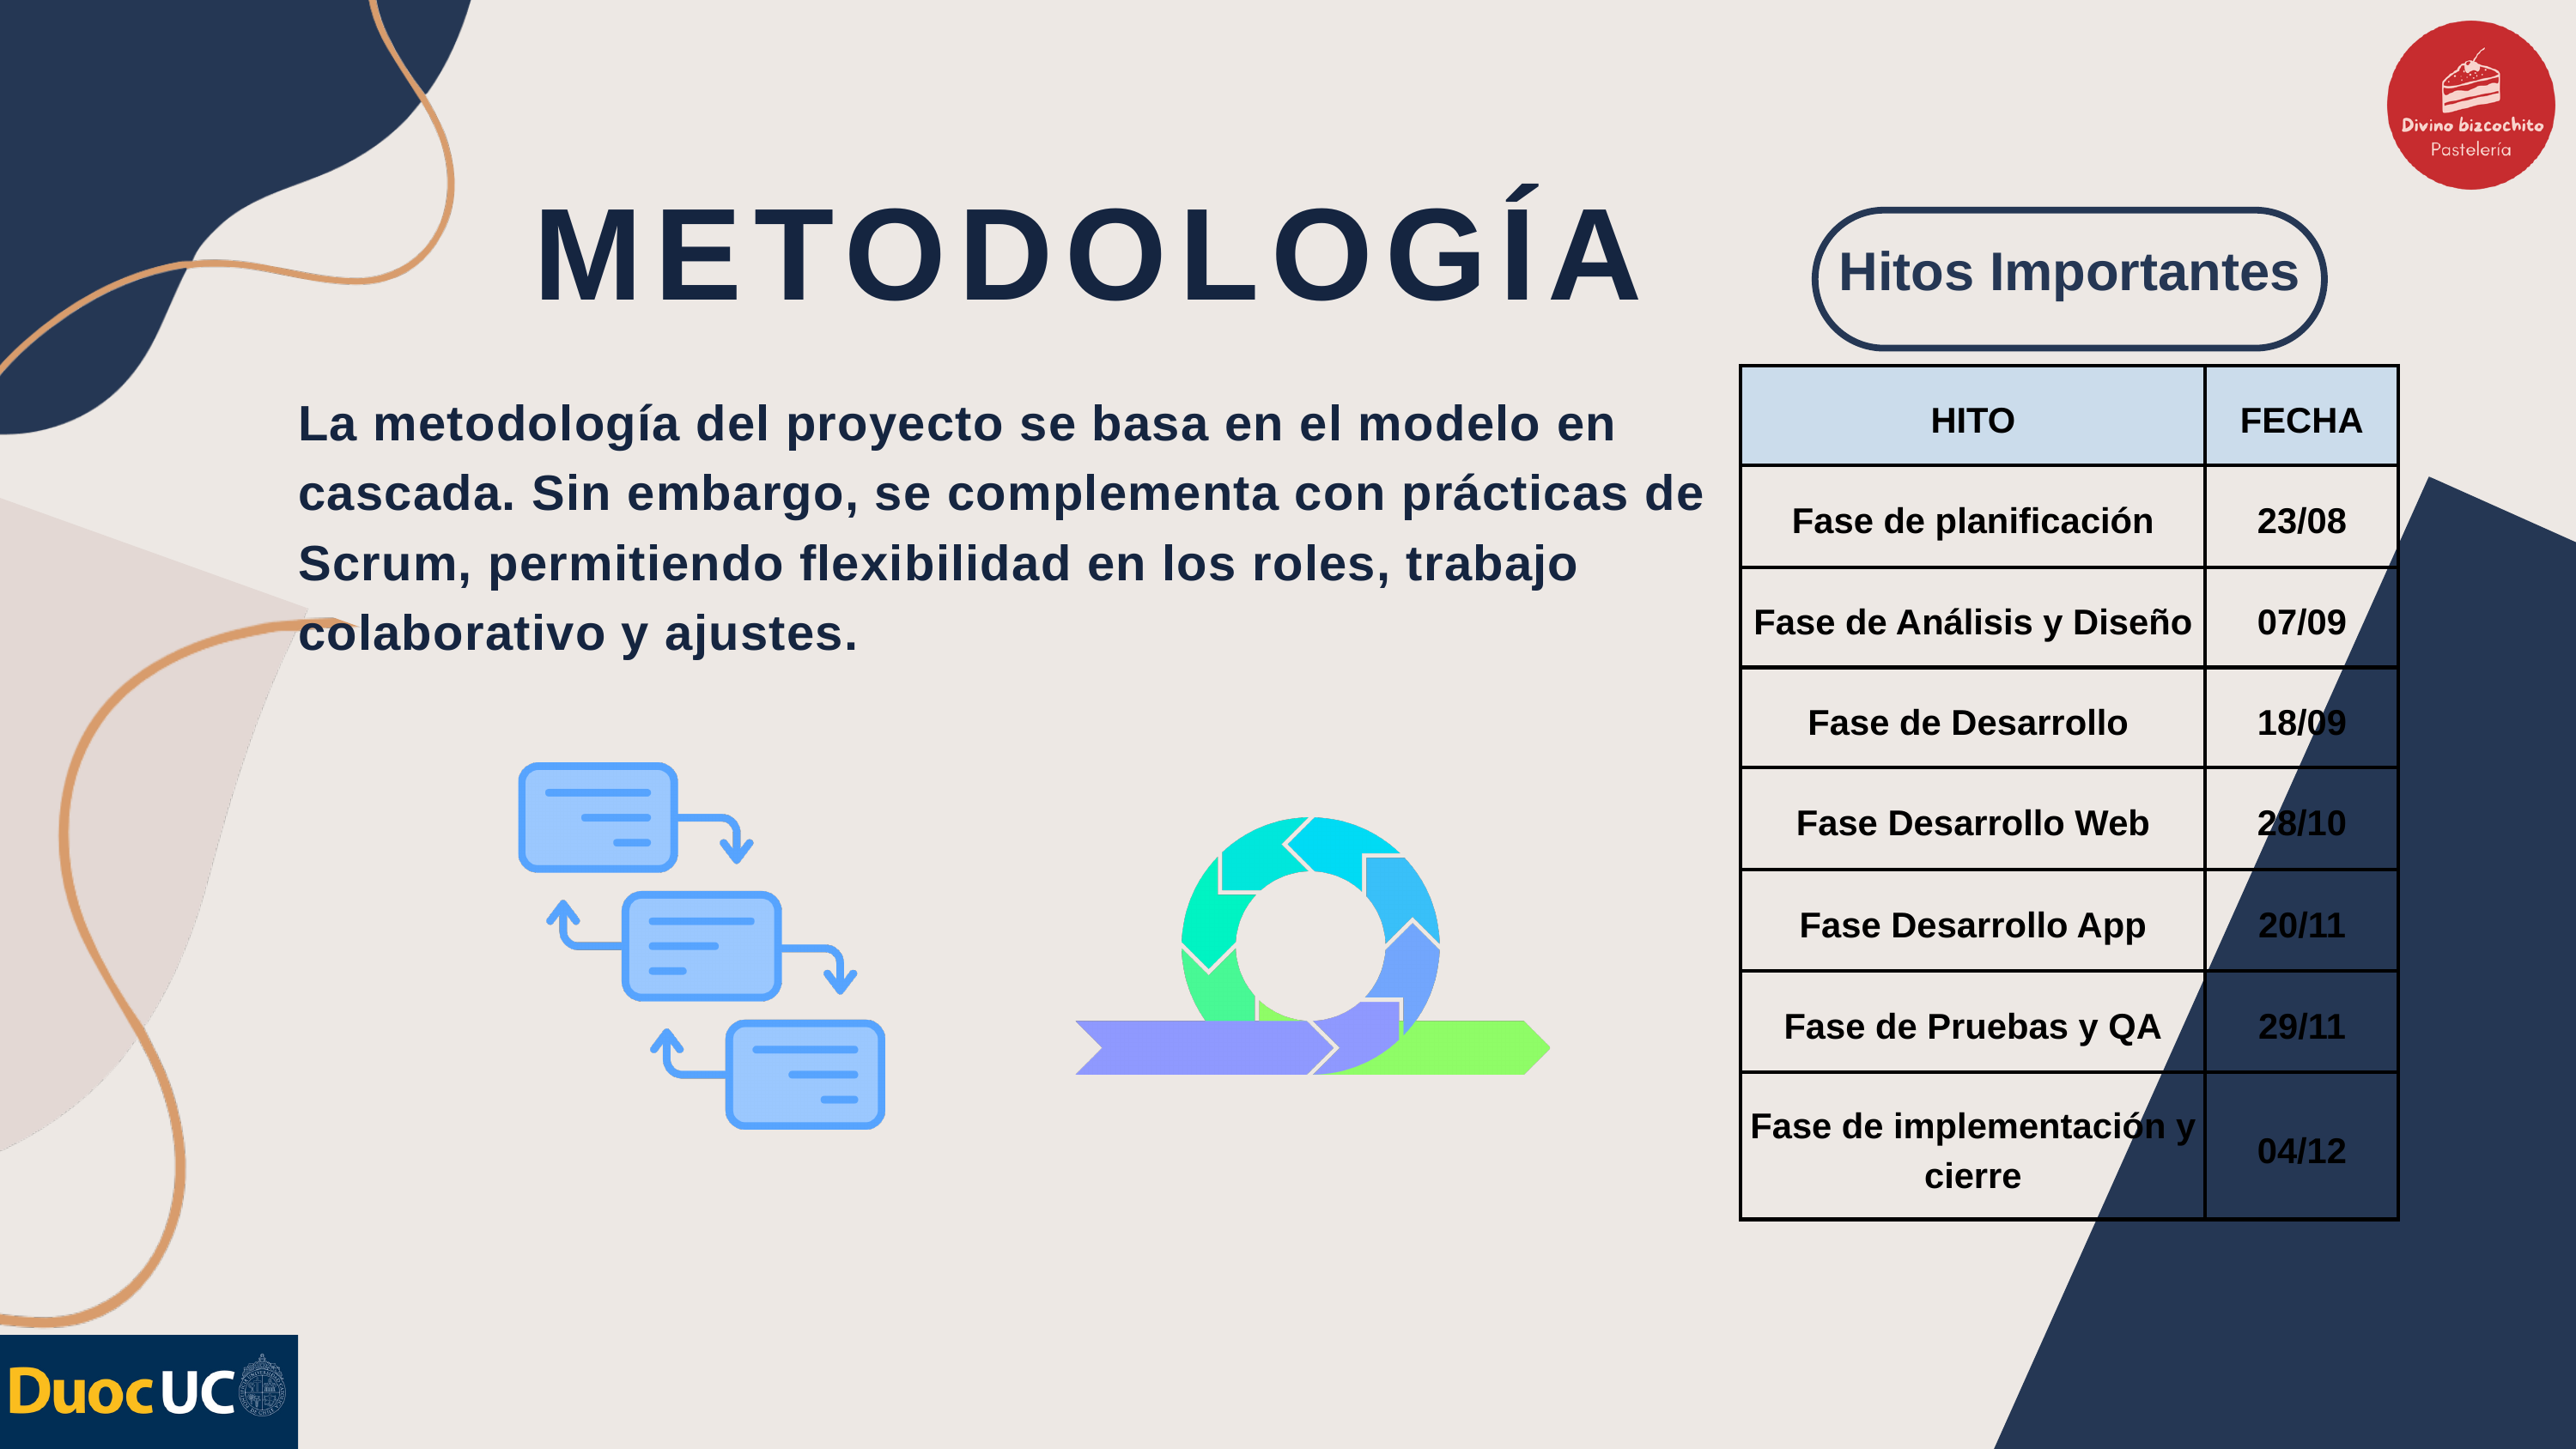

METODOLOGÍA

Hitos Importantes
| HITO | FECHA |
| --- | --- |
| Fase de planificación | 23/08 |
| Fase de Análisis y Diseño | 07/09 |
| Fase de Desarrollo | 18/09 |
| Fase Desarrollo Web | 28/10 |
| Fase Desarrollo App | 20/11 |
| Fase de Pruebas y QA | 29/11 |
| Fase de implementación y cierre | 04/12 |
La metodología del proyecto se basa en el modelo en cascada. Sin embargo, se complementa con prácticas de Scrum, permitiendo flexibilidad en los roles, trabajo colaborativo y ajustes.